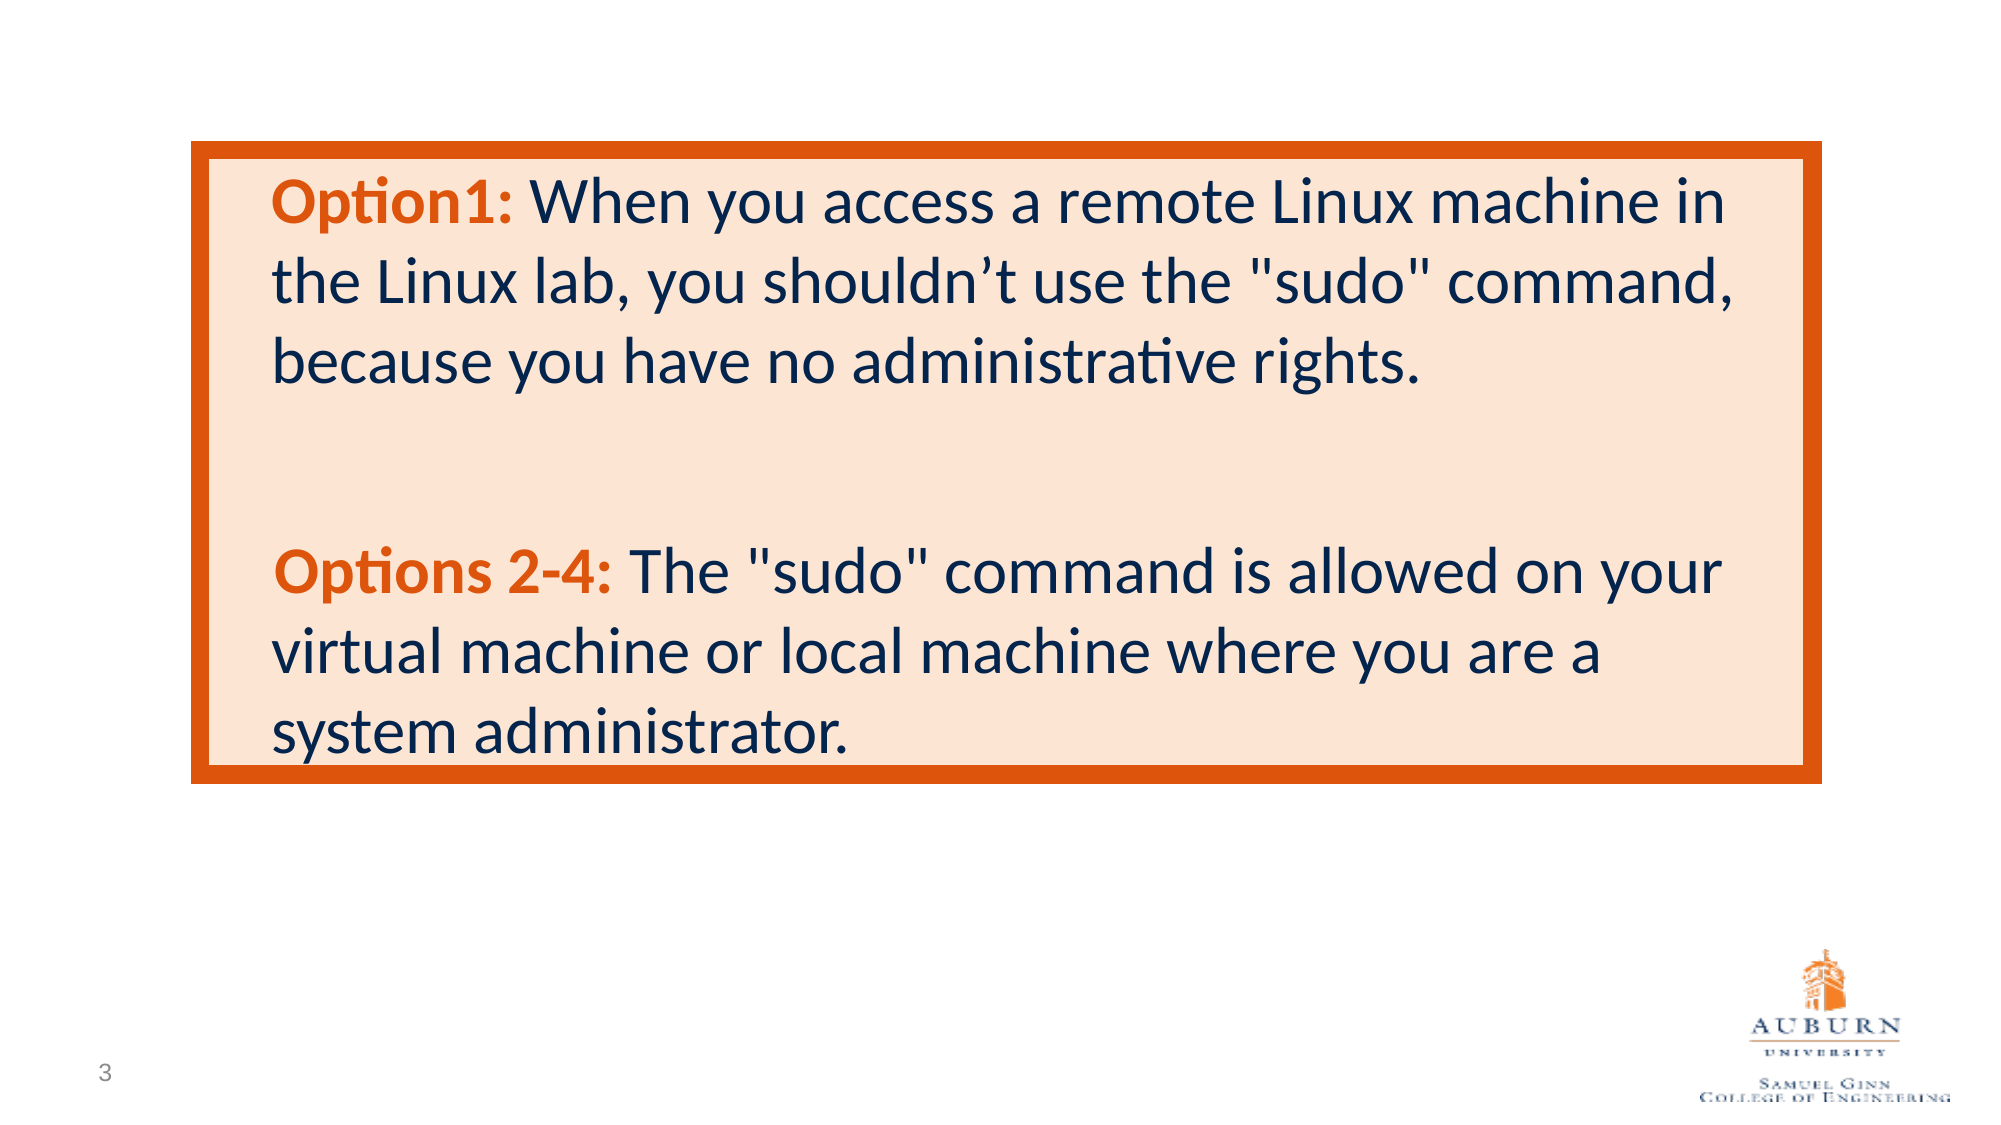

Option1: When you access a remote Linux machine in the Linux lab, you shouldn’t use the "sudo" command, because you have no administrative rights.

    Options 2-4: The "sudo" command is allowed on your virtual machine or local machine where you are a system administrator.
3